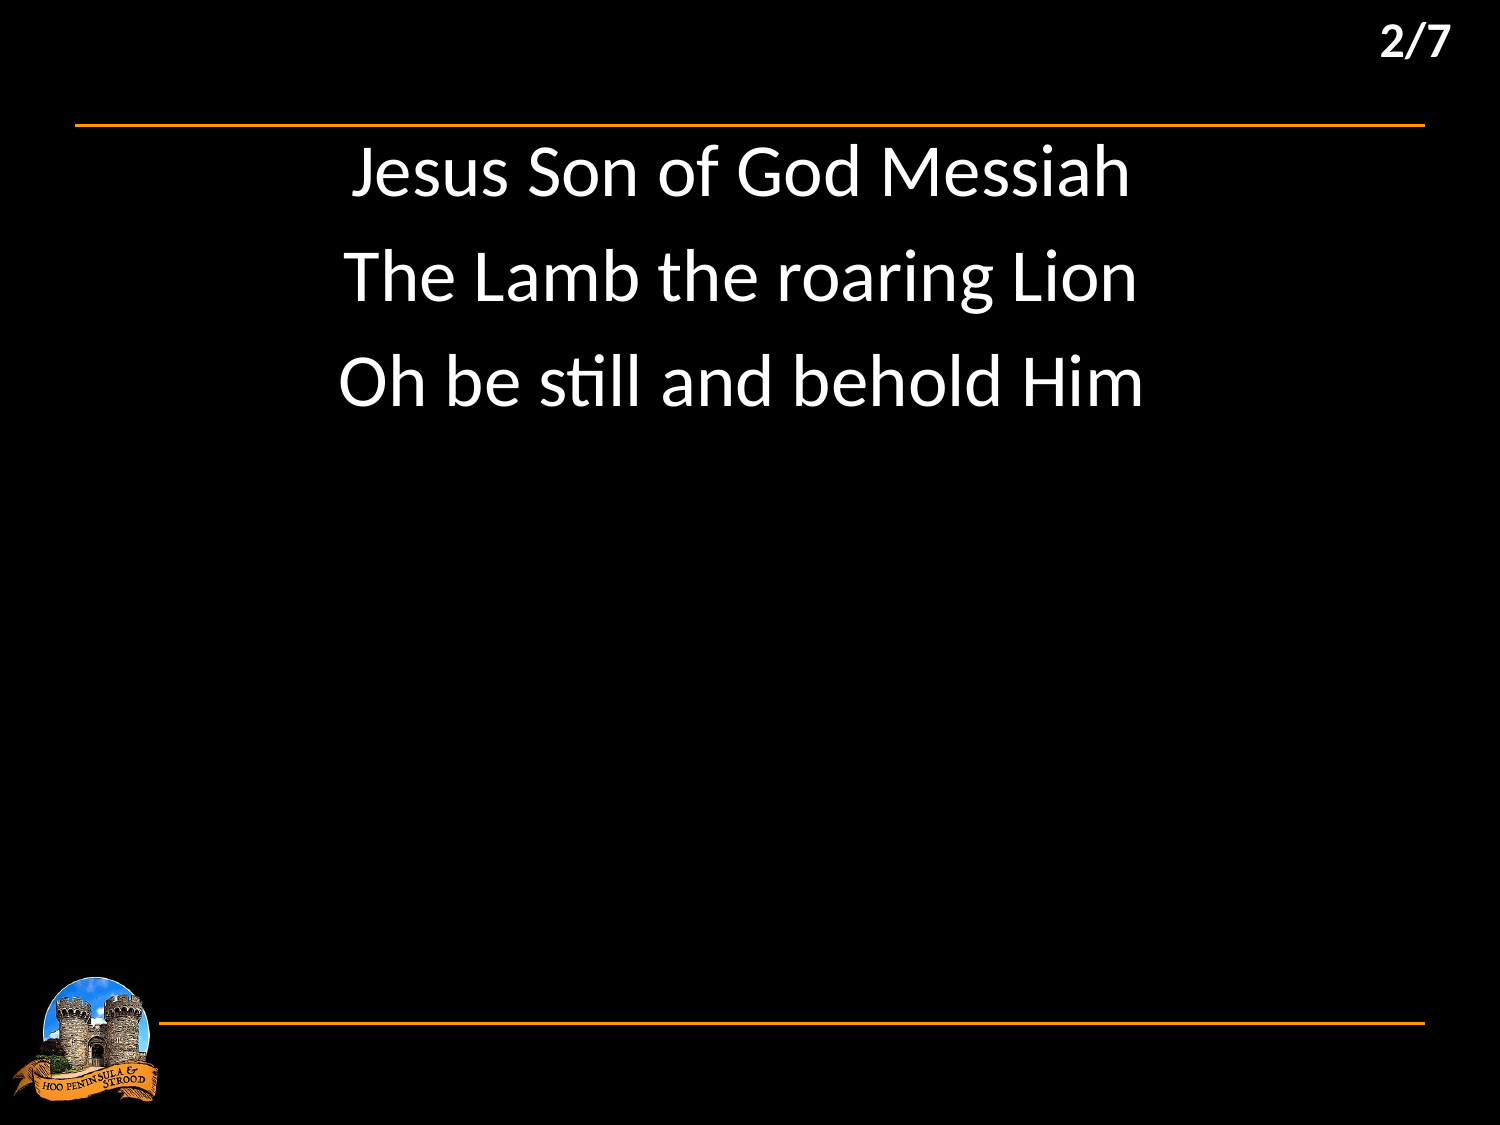

2/7
Jesus Son of God Messiah
The Lamb the roaring Lion
Oh be still and behold Him